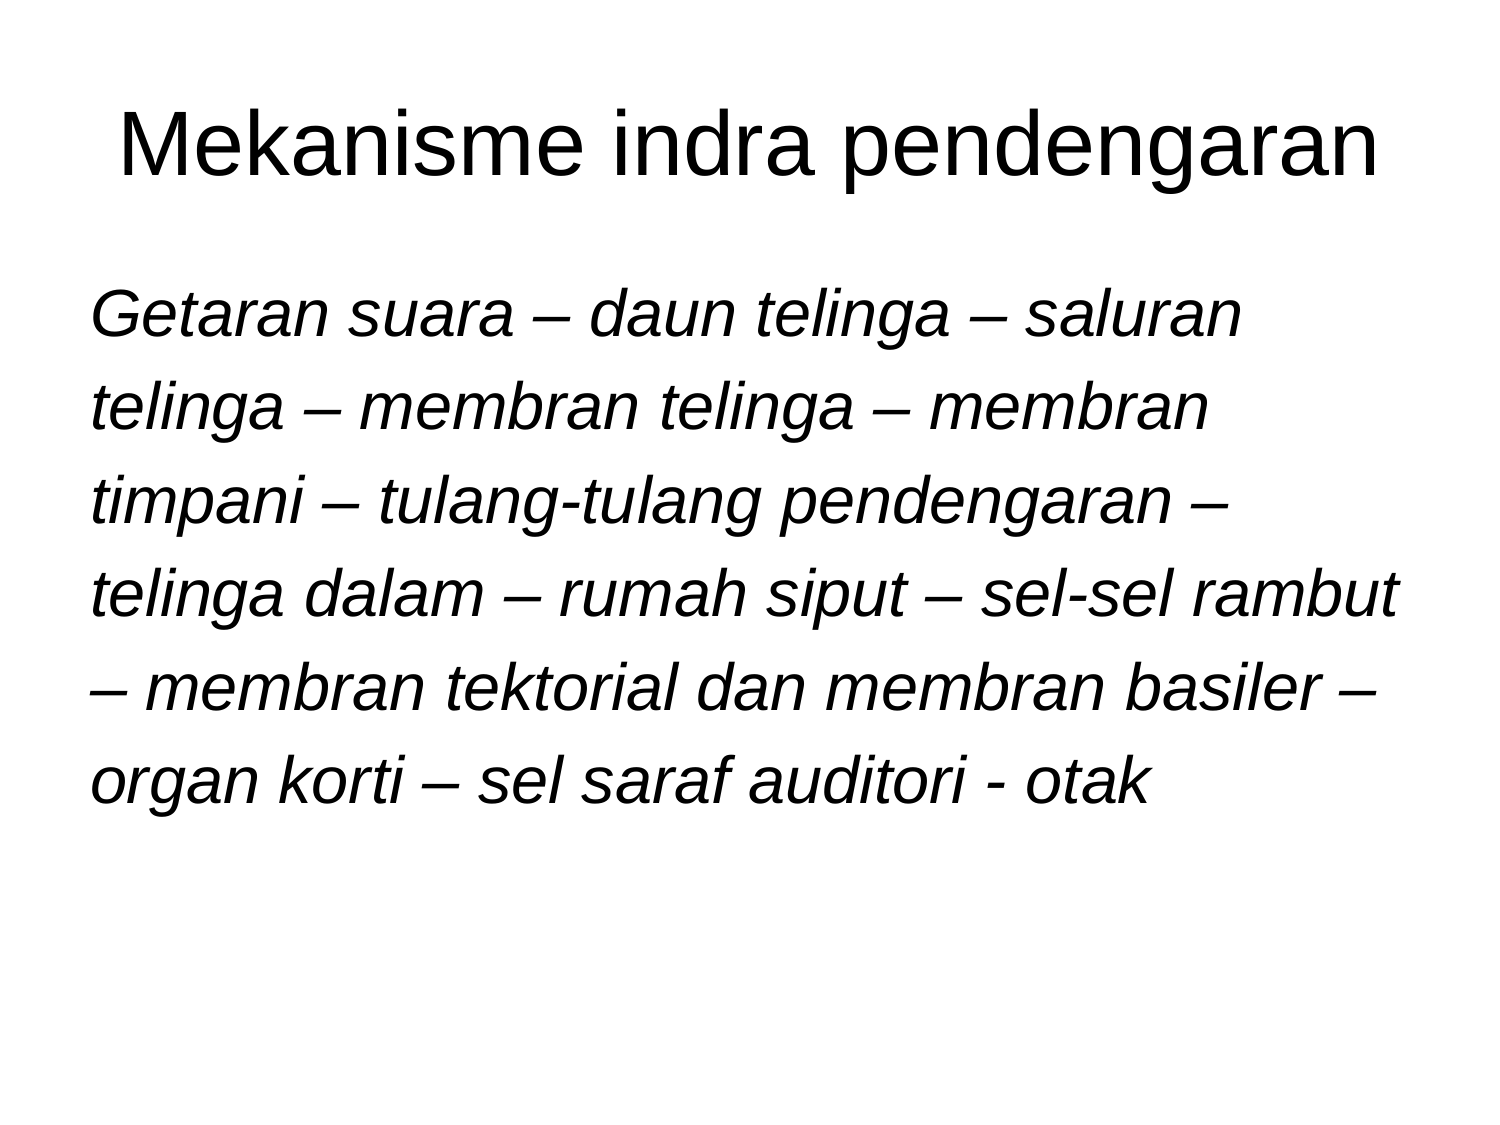

# Mekanisme indra pendengaran
Getaran suara – daun telinga – saluran
telinga – membran telinga – membran
timpani – tulang-tulang pendengaran –
telinga dalam – rumah siput – sel-sel rambut
– membran tektorial dan membran basiler –
organ korti – sel saraf auditori - otak